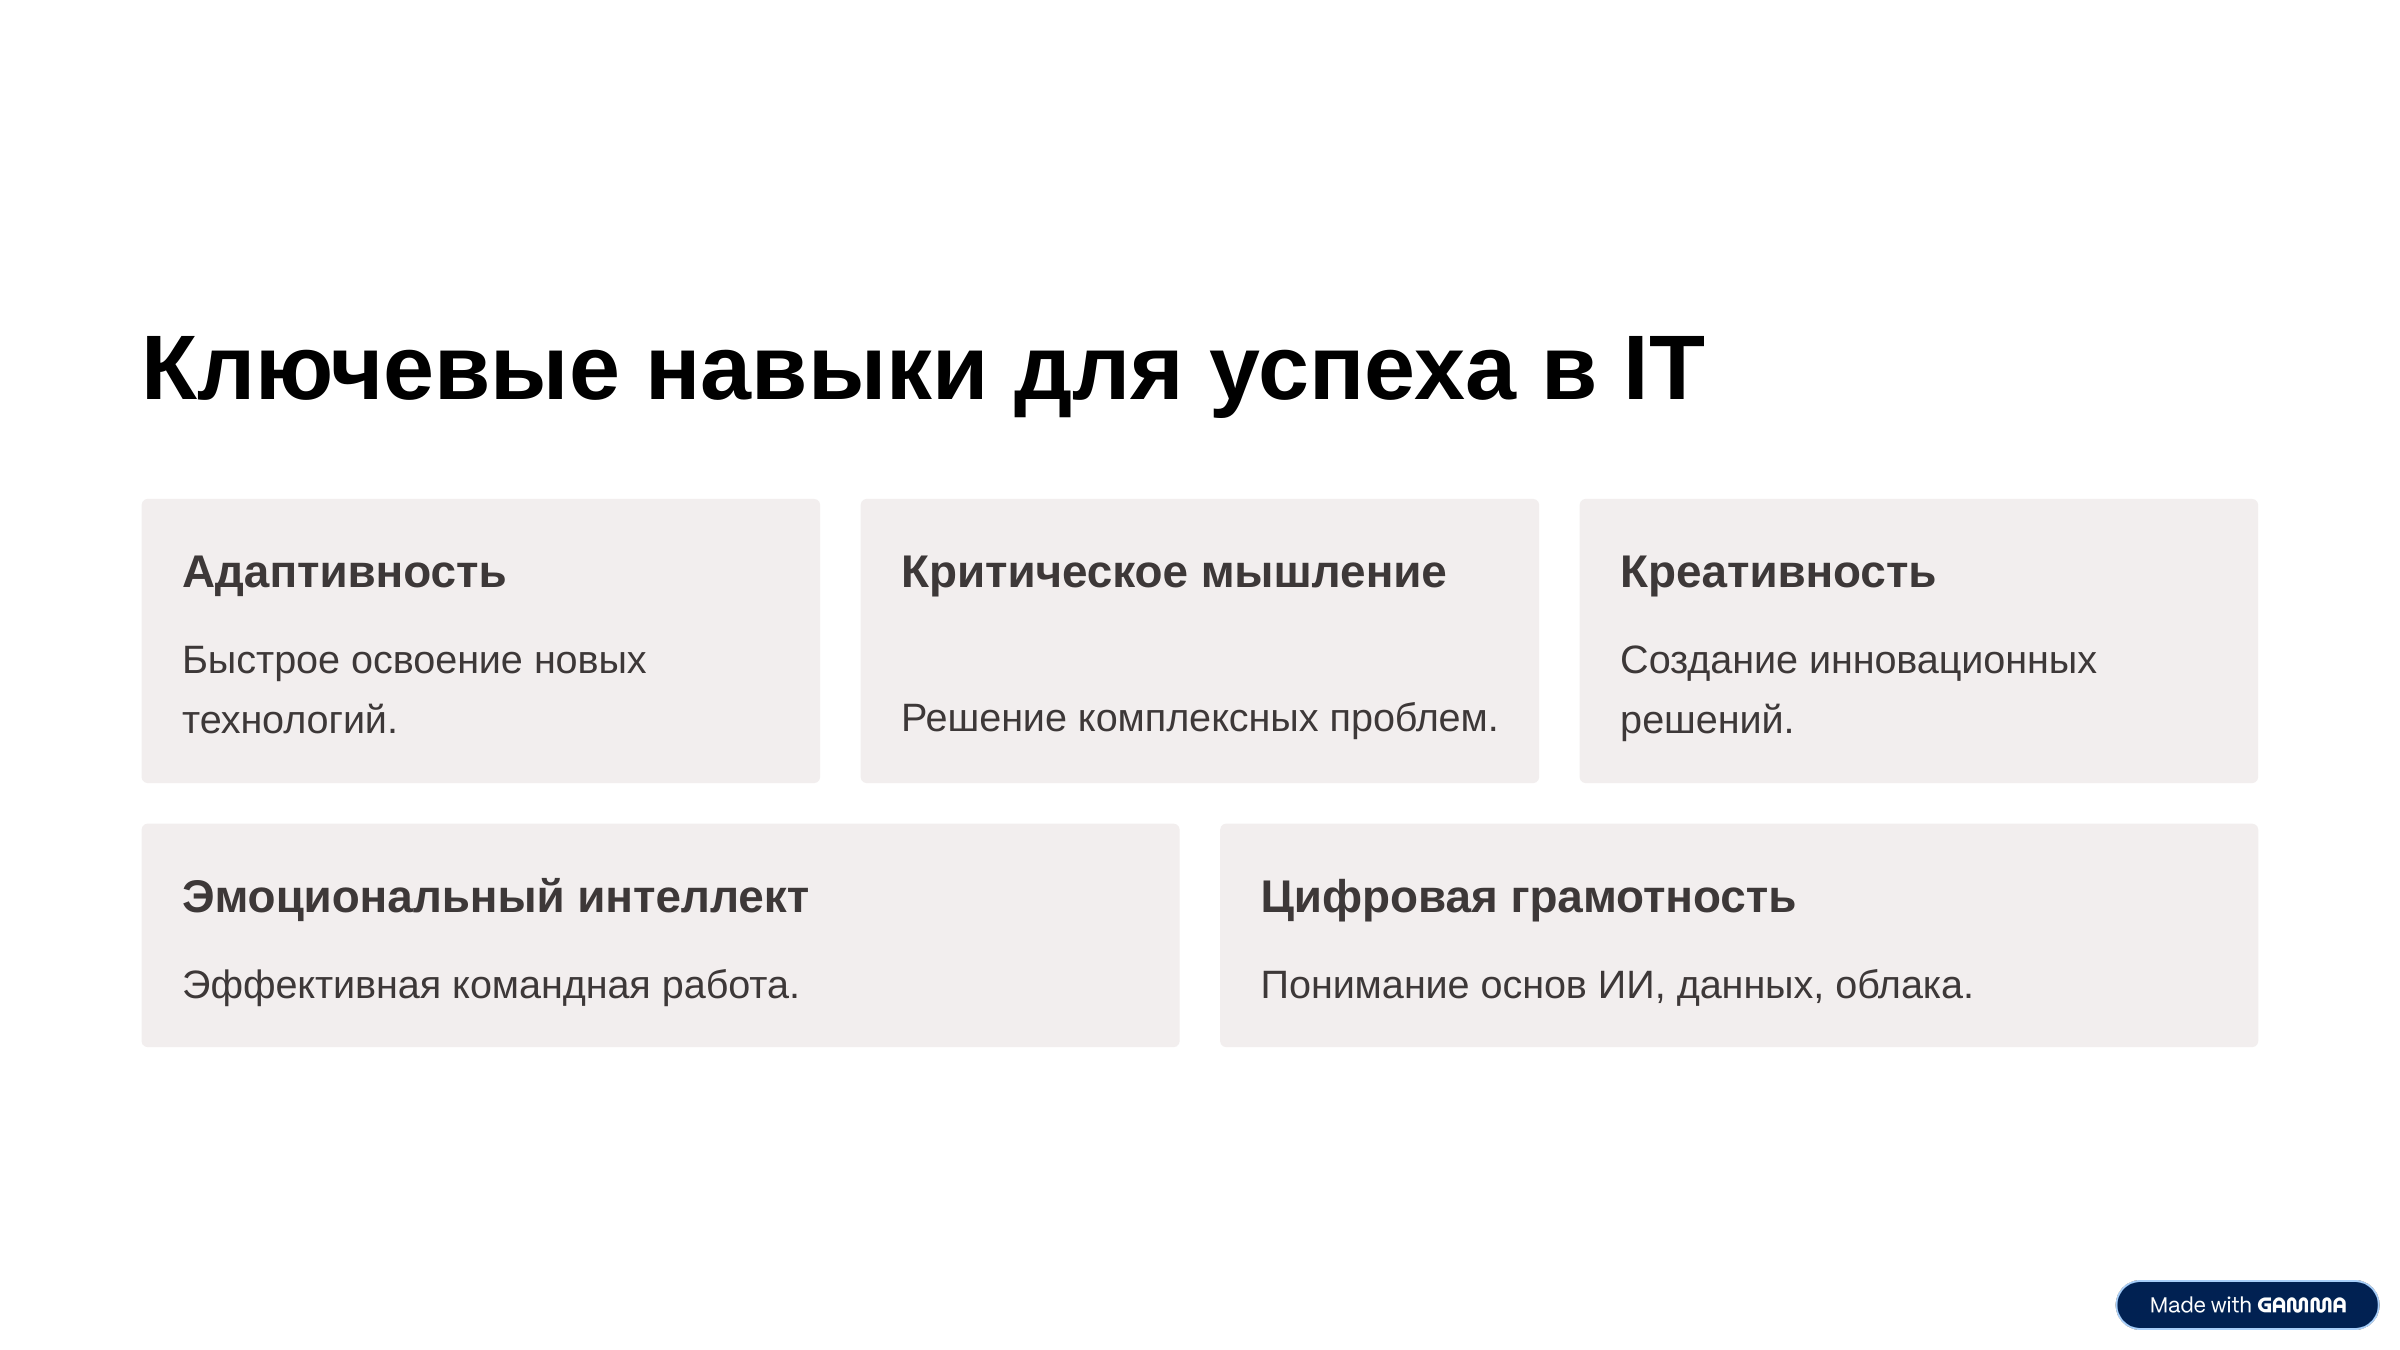

Ключевые навыки для успеха в IT

Адаптивность
Критическое мышление
Креативность
Быстрое освоение новых технологий.
Создание инновационных решений.
Решение комплексных проблем.

Эмоциональный интеллект
Цифровая грамотность
Эффективная командная работа.
Понимание основ ИИ, данных, облака.